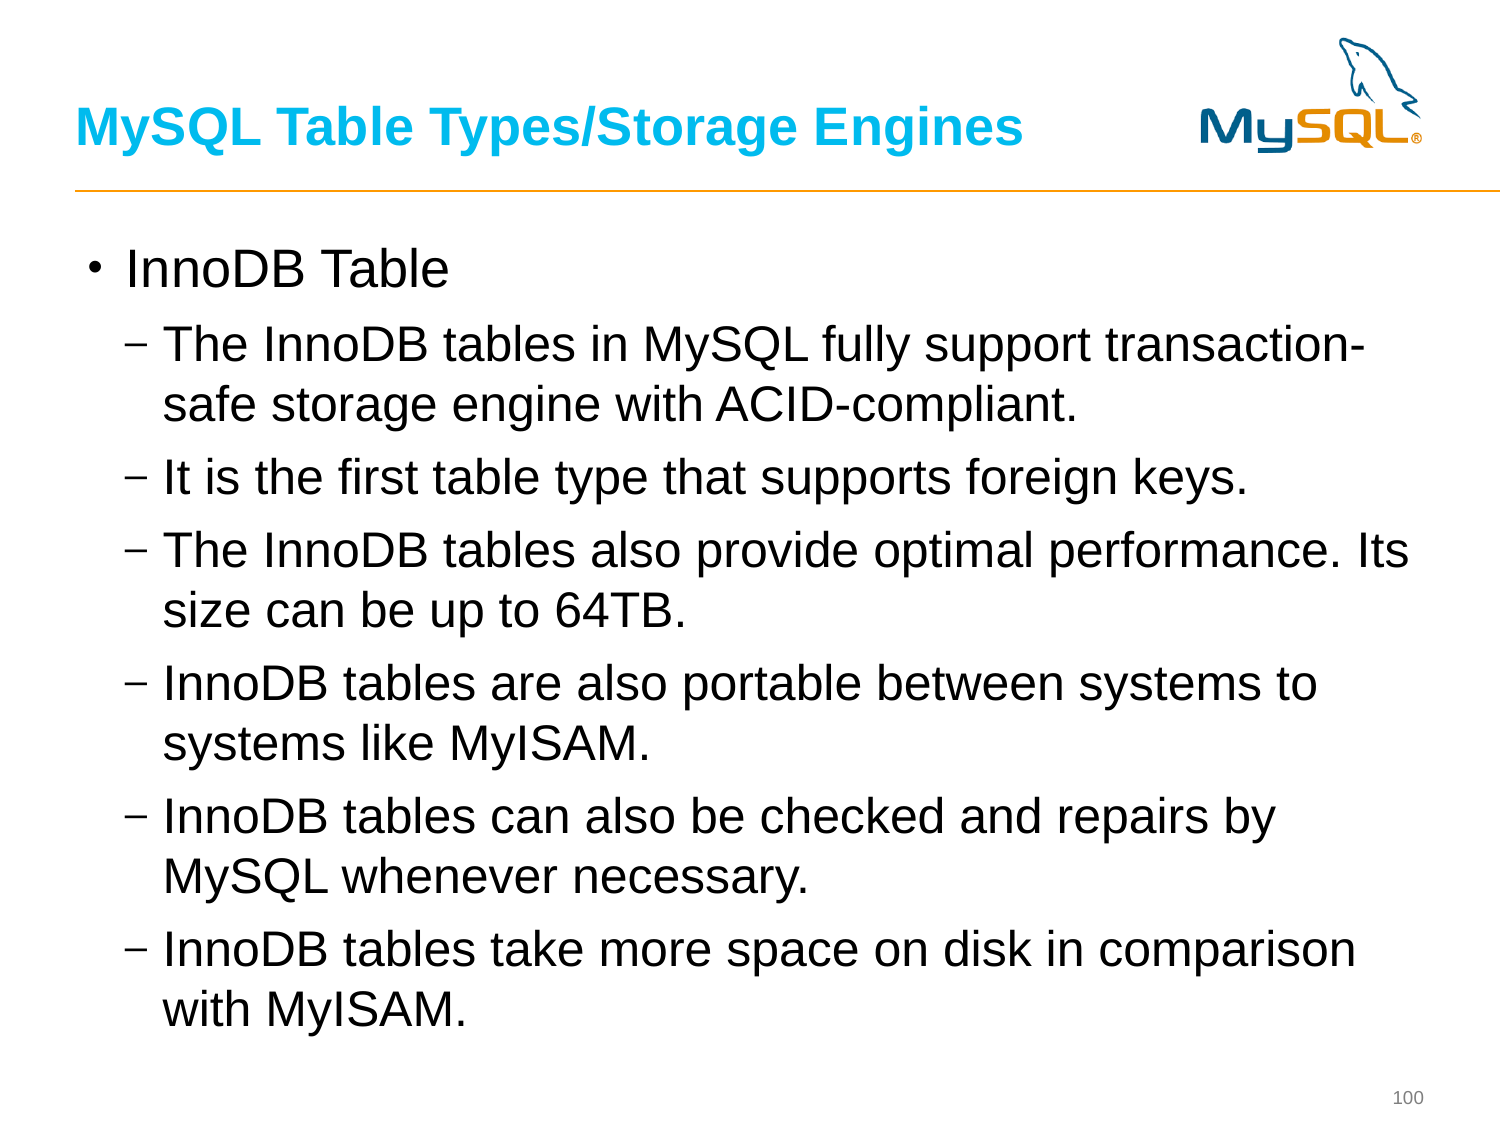

# MySQL Table Types/Storage Engines
InnoDB Table
The InnoDB tables in MySQL fully support transaction-safe storage engine with ACID-compliant.
It is the first table type that supports foreign keys.
The InnoDB tables also provide optimal performance. Its size can be up to 64TB.
InnoDB tables are also portable between systems to systems like MyISAM.
InnoDB tables can also be checked and repairs by MySQL whenever necessary.
InnoDB tables take more space on disk in comparison with MyISAM.